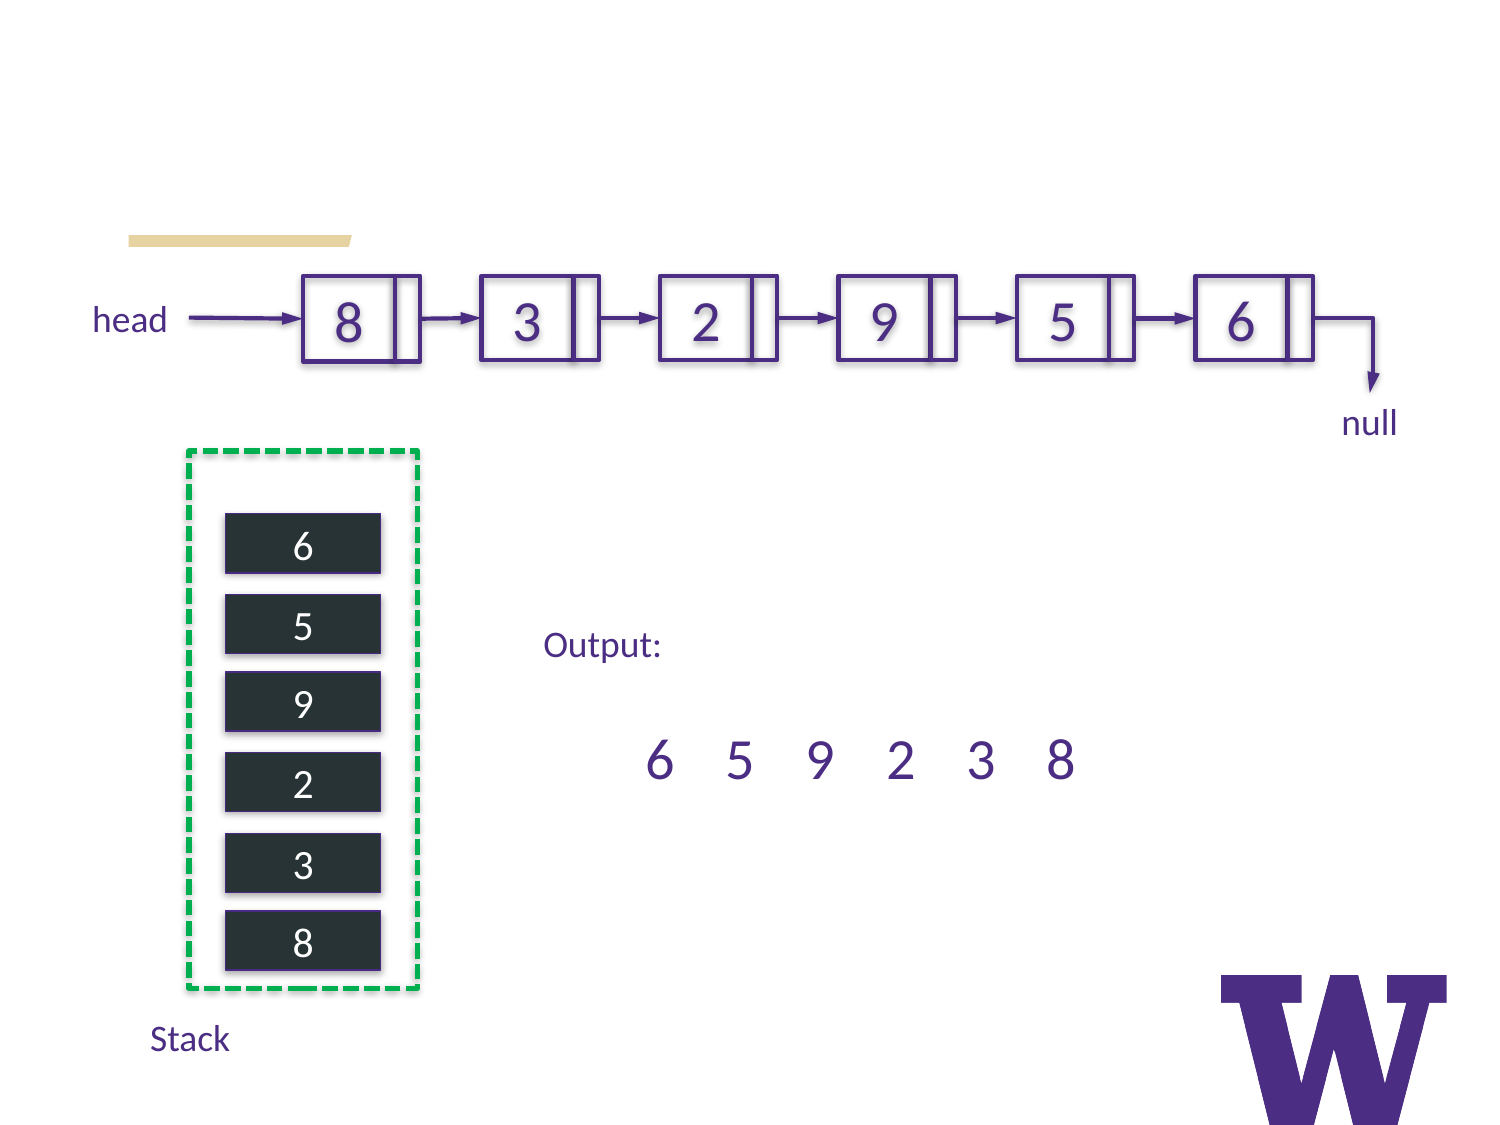

8

3

2

9

5

6

head
null

6
5
Output:
9
6
5
9
2
3
8
2
3
8
Stack